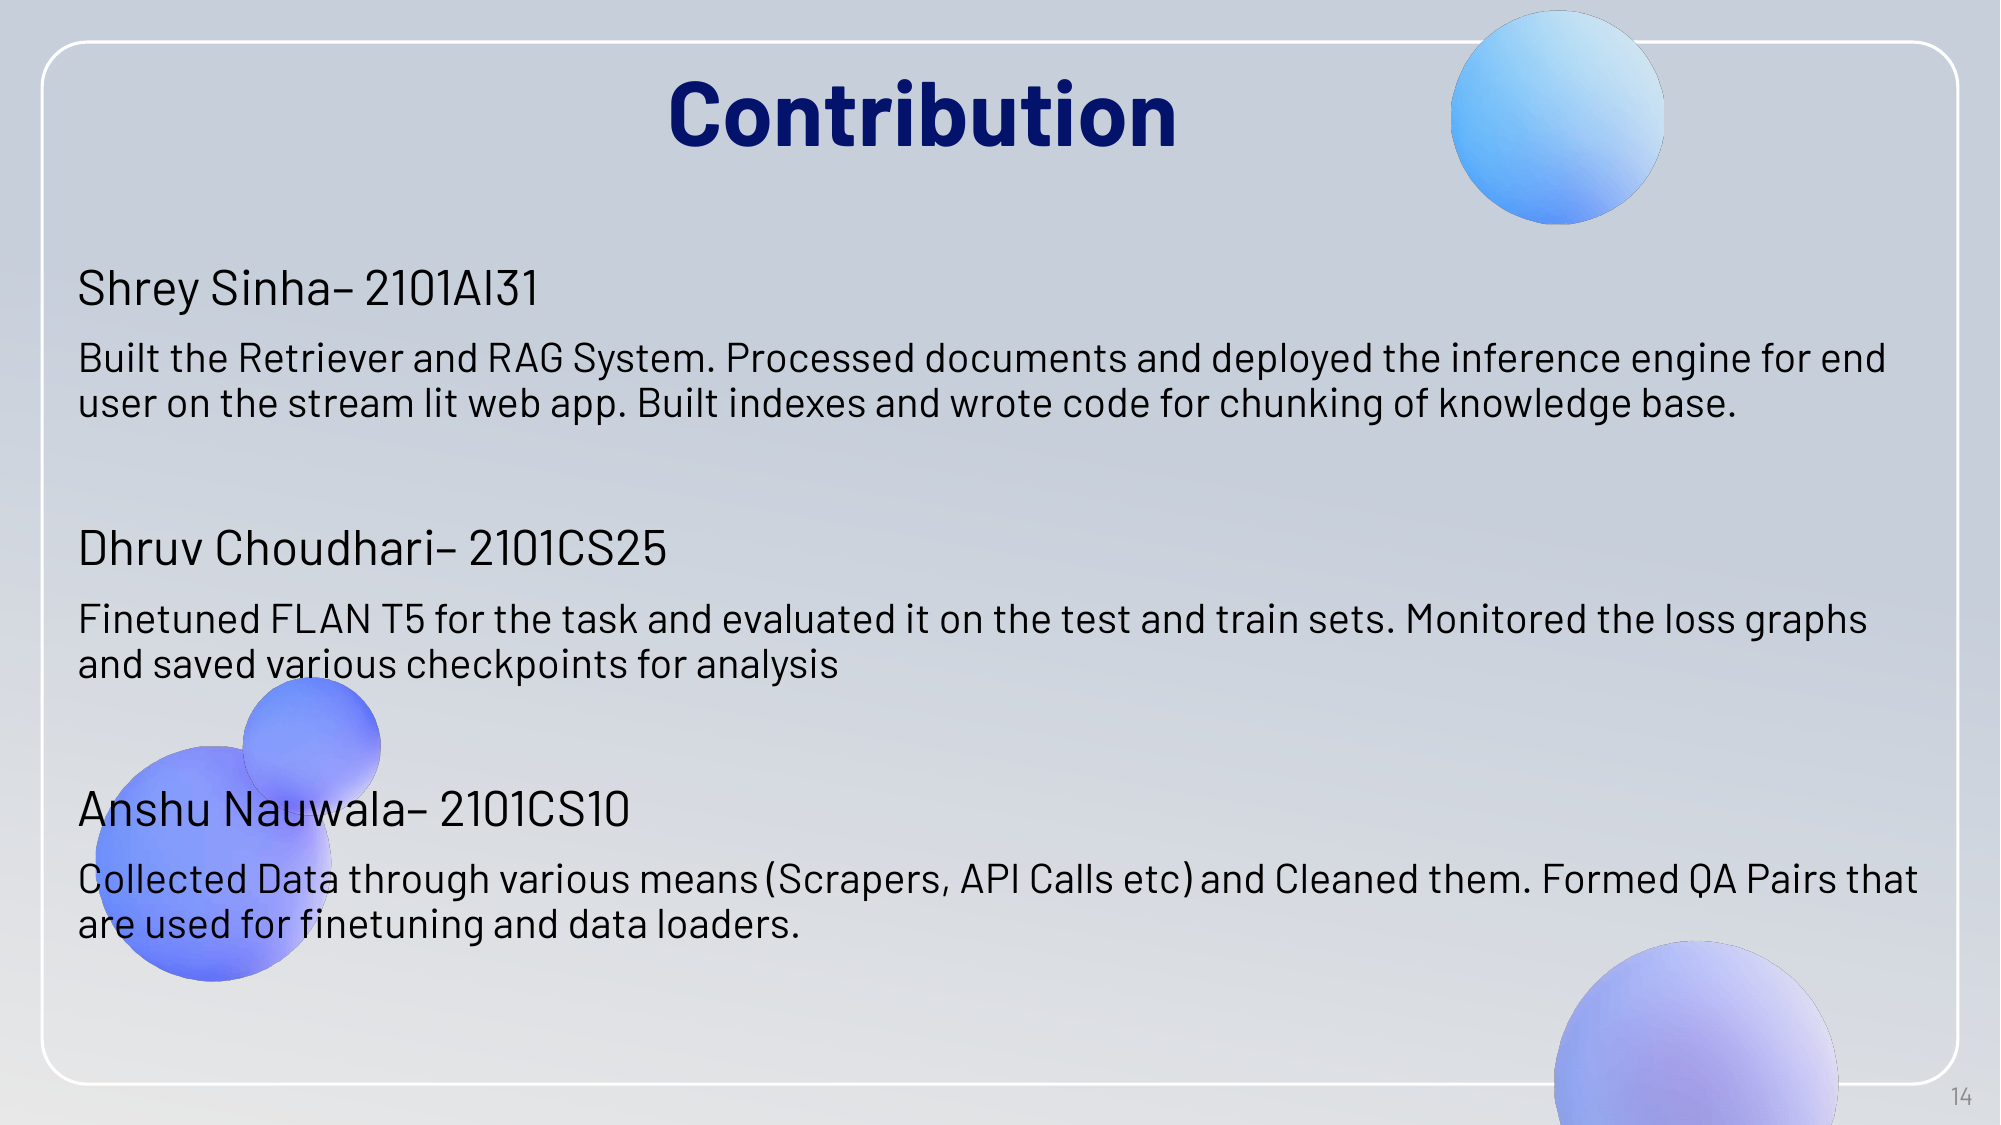

# Contribution

Shrey Sinha– 2101AI31
Built the Retriever and RAG System. Processed documents and deployed the inference engine for end user on the stream lit web app. Built indexes and wrote code for chunking of knowledge base.

Dhruv Choudhari– 2101CS25
Finetuned FLAN T5 for the task and evaluated it on the test and train sets. Monitored the loss graphs and saved various checkpoints for analysis

Anshu Nauwala– 2101CS10
Collected Data through various means (Scrapers, API Calls etc) and Cleaned them. Formed QA Pairs that are used for finetuning and data loaders.

14